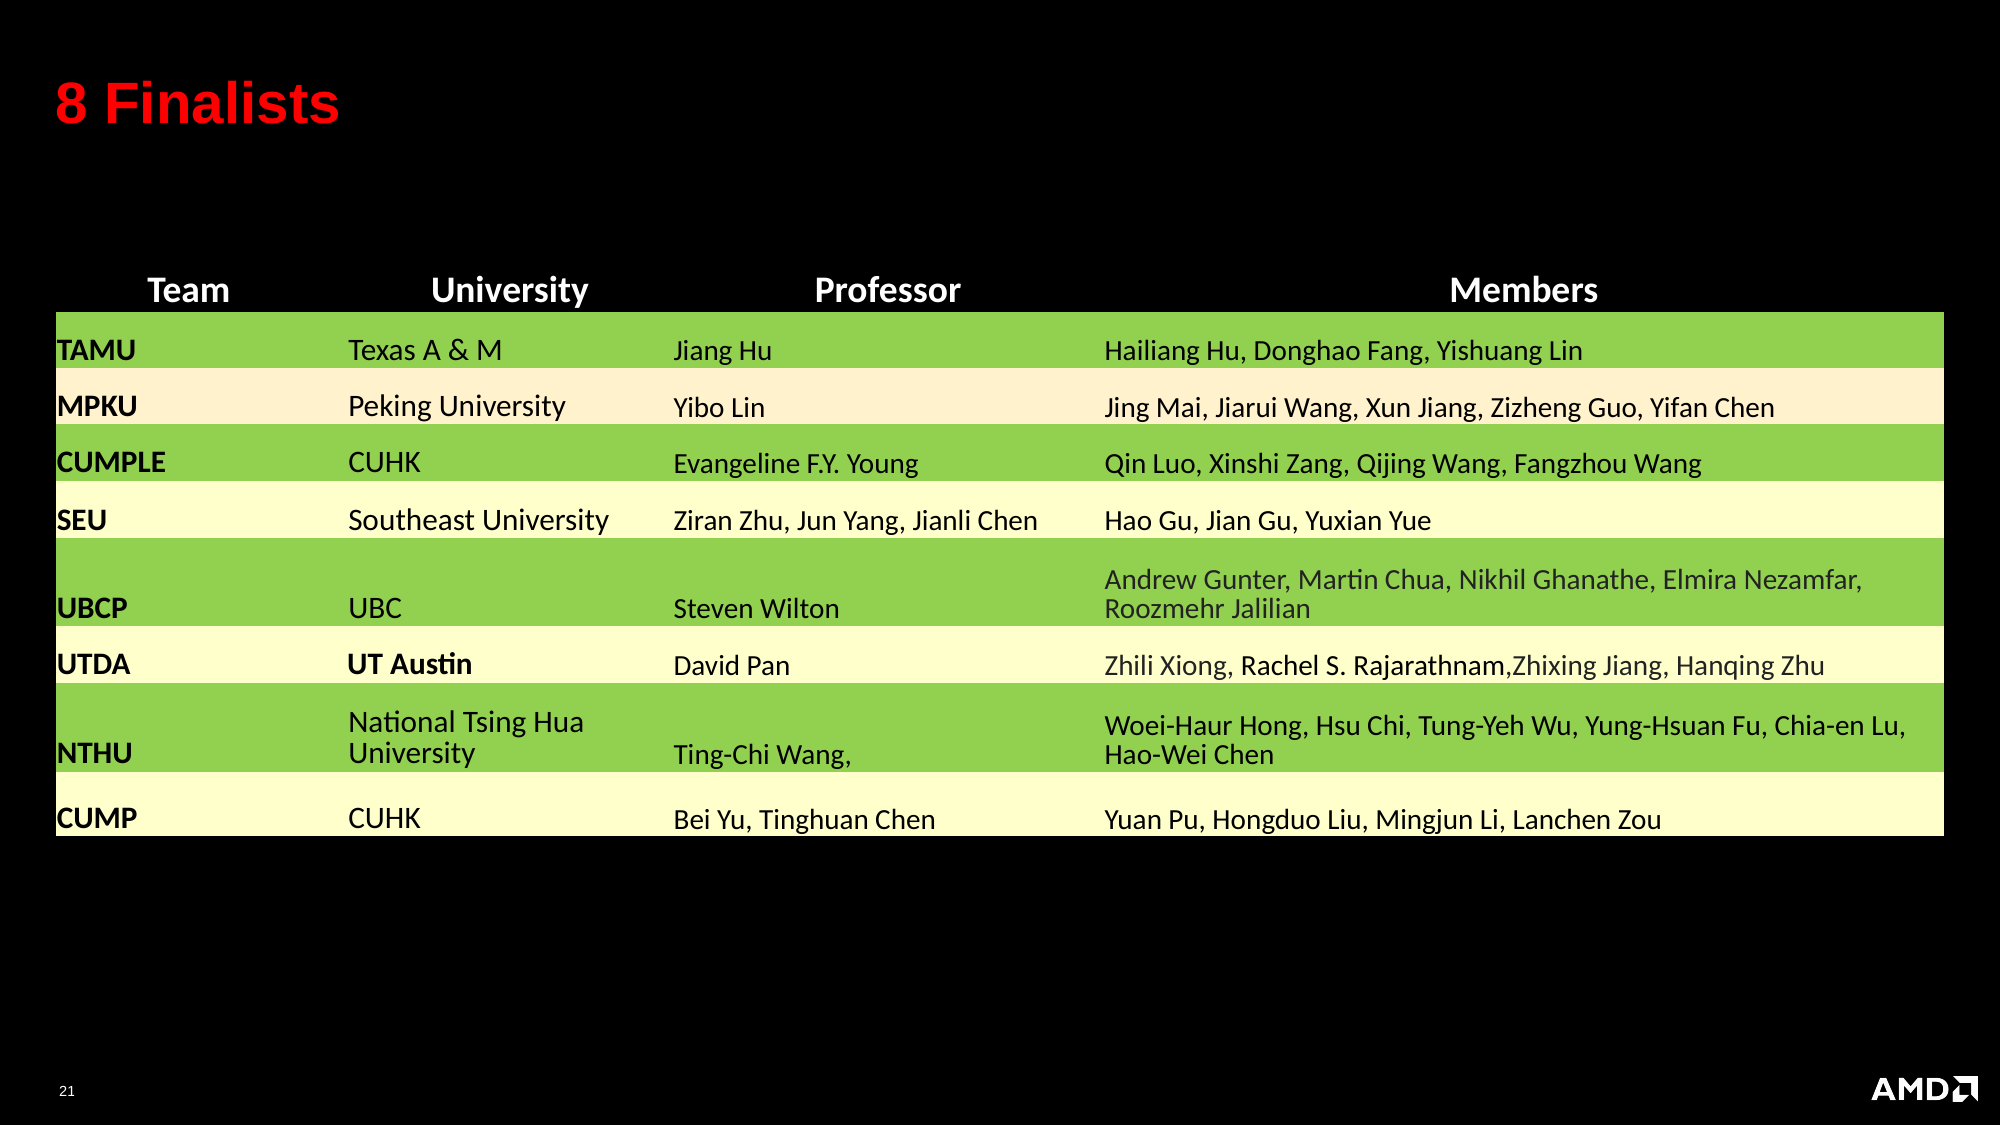

# 8 Finalists
| Team | University | Professor | Members |
| --- | --- | --- | --- |
| TAMU | Texas A & M | Jiang Hu | Hailiang Hu, Donghao Fang, Yishuang Lin |
| MPKU | Peking University | Yibo Lin | Jing Mai, Jiarui Wang, Xun Jiang, Zizheng Guo, Yifan Chen |
| CUMPLE | CUHK | Evangeline F.Y. Young | Qin Luo, Xinshi Zang, Qijing Wang, Fangzhou Wang |
| SEU | Southeast University | Ziran Zhu, Jun Yang, Jianli Chen | Hao Gu, Jian Gu, Yuxian Yue |
| UBCP | UBC | Steven Wilton | Andrew Gunter, Martin Chua, Nikhil Ghanathe, Elmira Nezamfar, Roozmehr Jalilian |
| UTDA UT Austin |  | David Pan | Zhili Xiong, Rachel S. Rajarathnam,Zhixing Jiang, Hanqing Zhu |
| NTHU | National Tsing Hua University | Ting-Chi Wang, | Woei-Haur Hong, Hsu Chi, Tung-Yeh Wu, Yung-Hsuan Fu, Chia-en Lu, Hao-Wei Chen |
| CUMP | CUHK | Bei Yu, Tinghuan Chen | Yuan Pu, Hongduo Liu, Mingjun Li, Lanchen Zou |